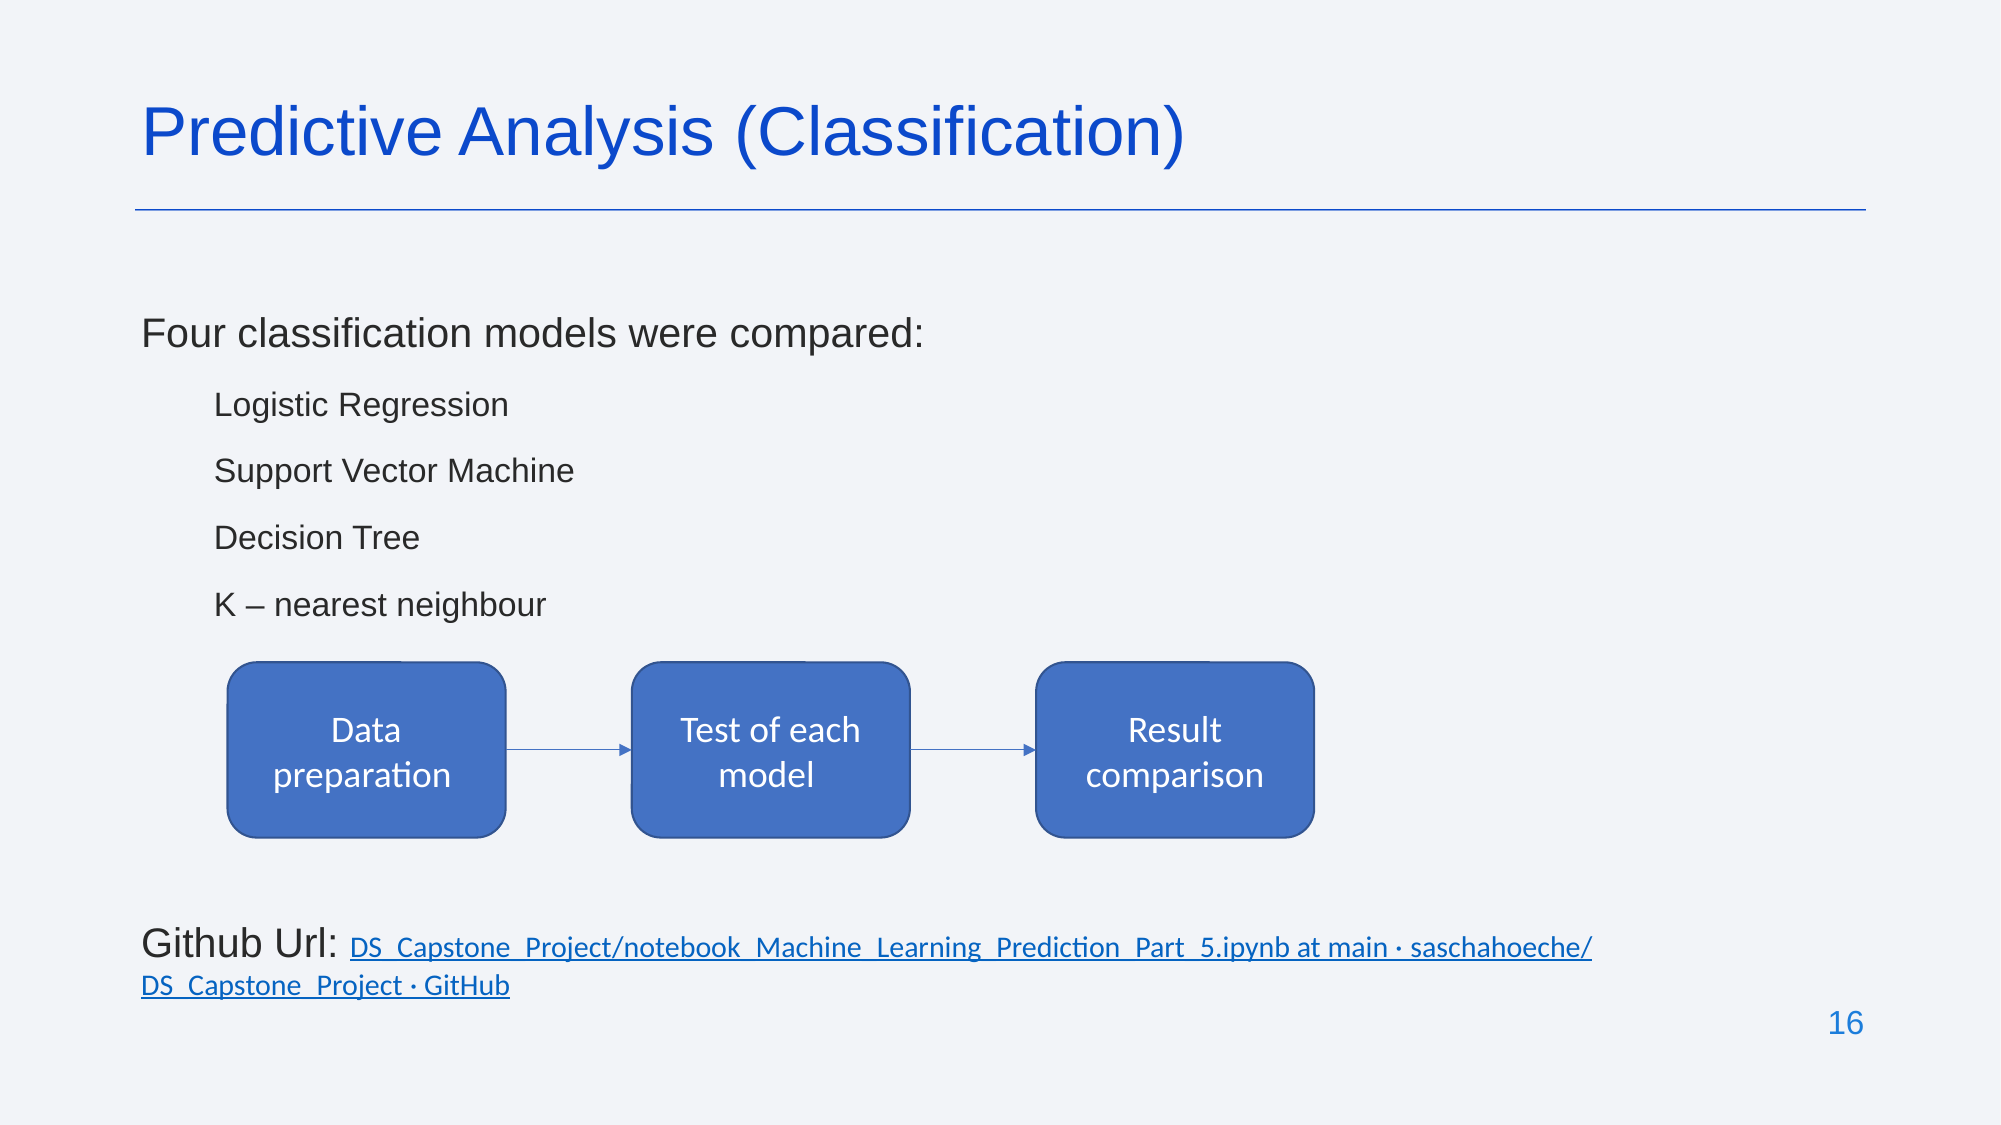

Predictive Analysis (Classification)
Four classification models were compared:
Logistic Regression
Support Vector Machine
Decision Tree
K – nearest neighbour

Github Url: DS_Capstone_Project/notebook_Machine_Learning_Prediction_Part_5.ipynb at main · saschahoeche/DS_Capstone_Project · GitHub

Data preparation
Test of each model
Result comparison
16